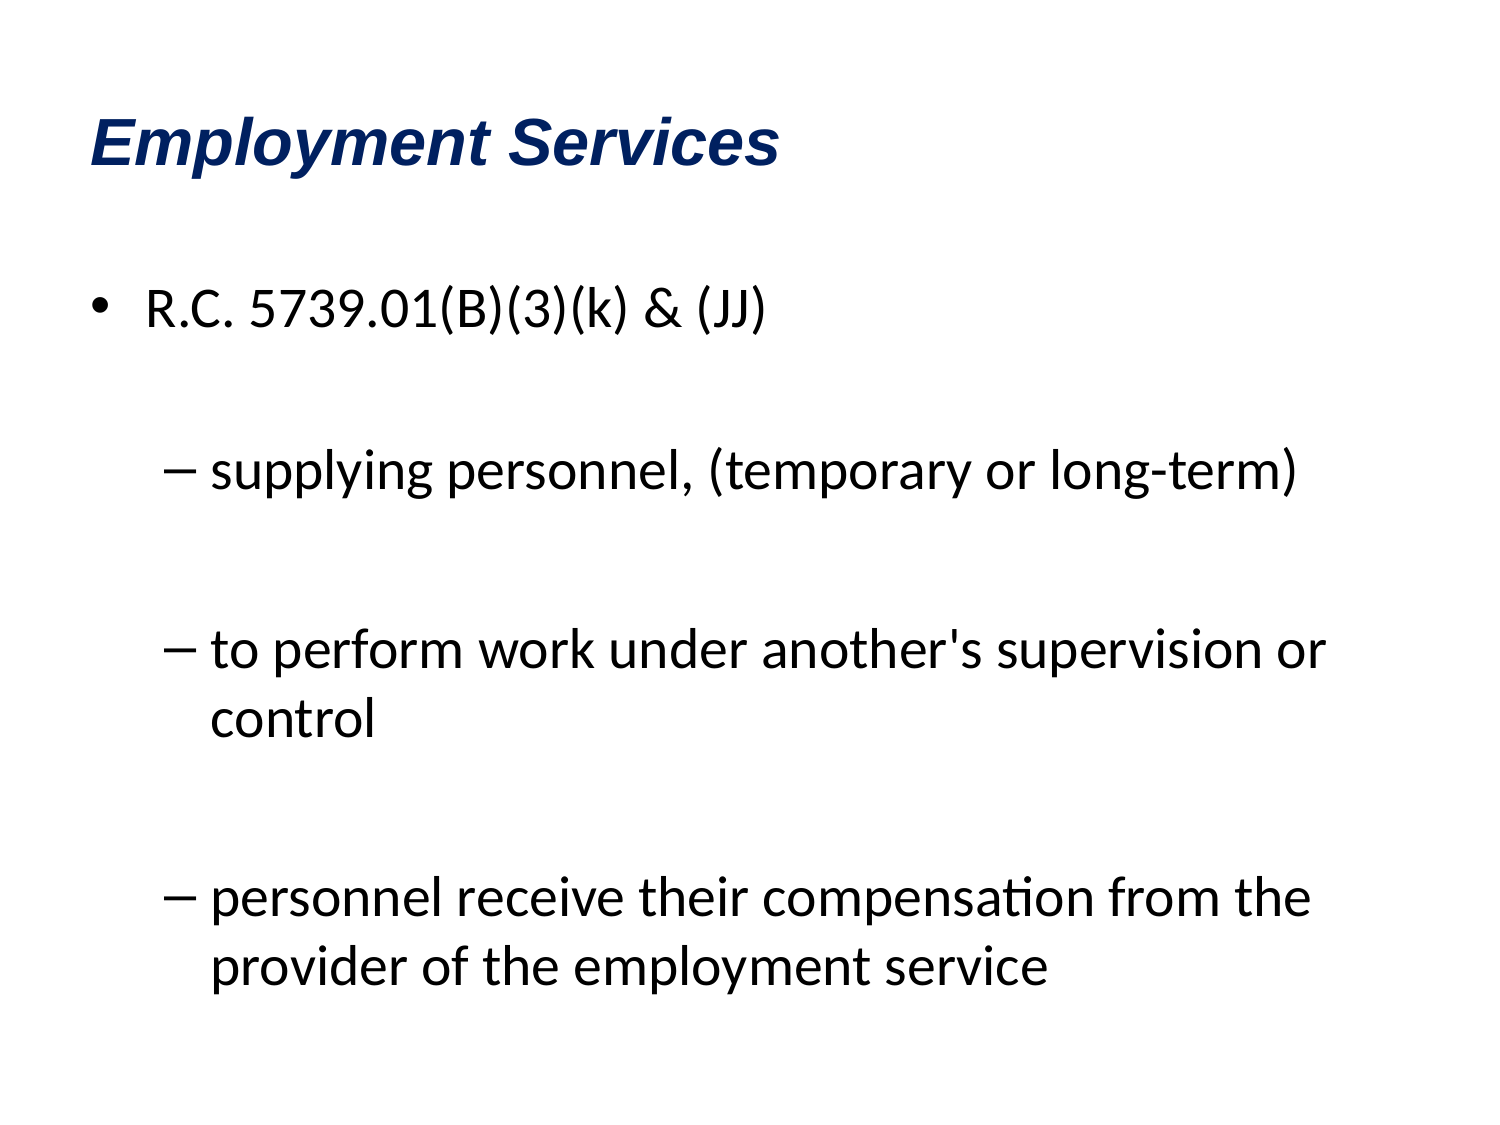

# Employment Services
R.C. 5739.01(B)(3)(k) & (JJ)

supplying personnel, (temporary or long-term)

to perform work under another's supervision or control

personnel receive their compensation from the provider of the employment service